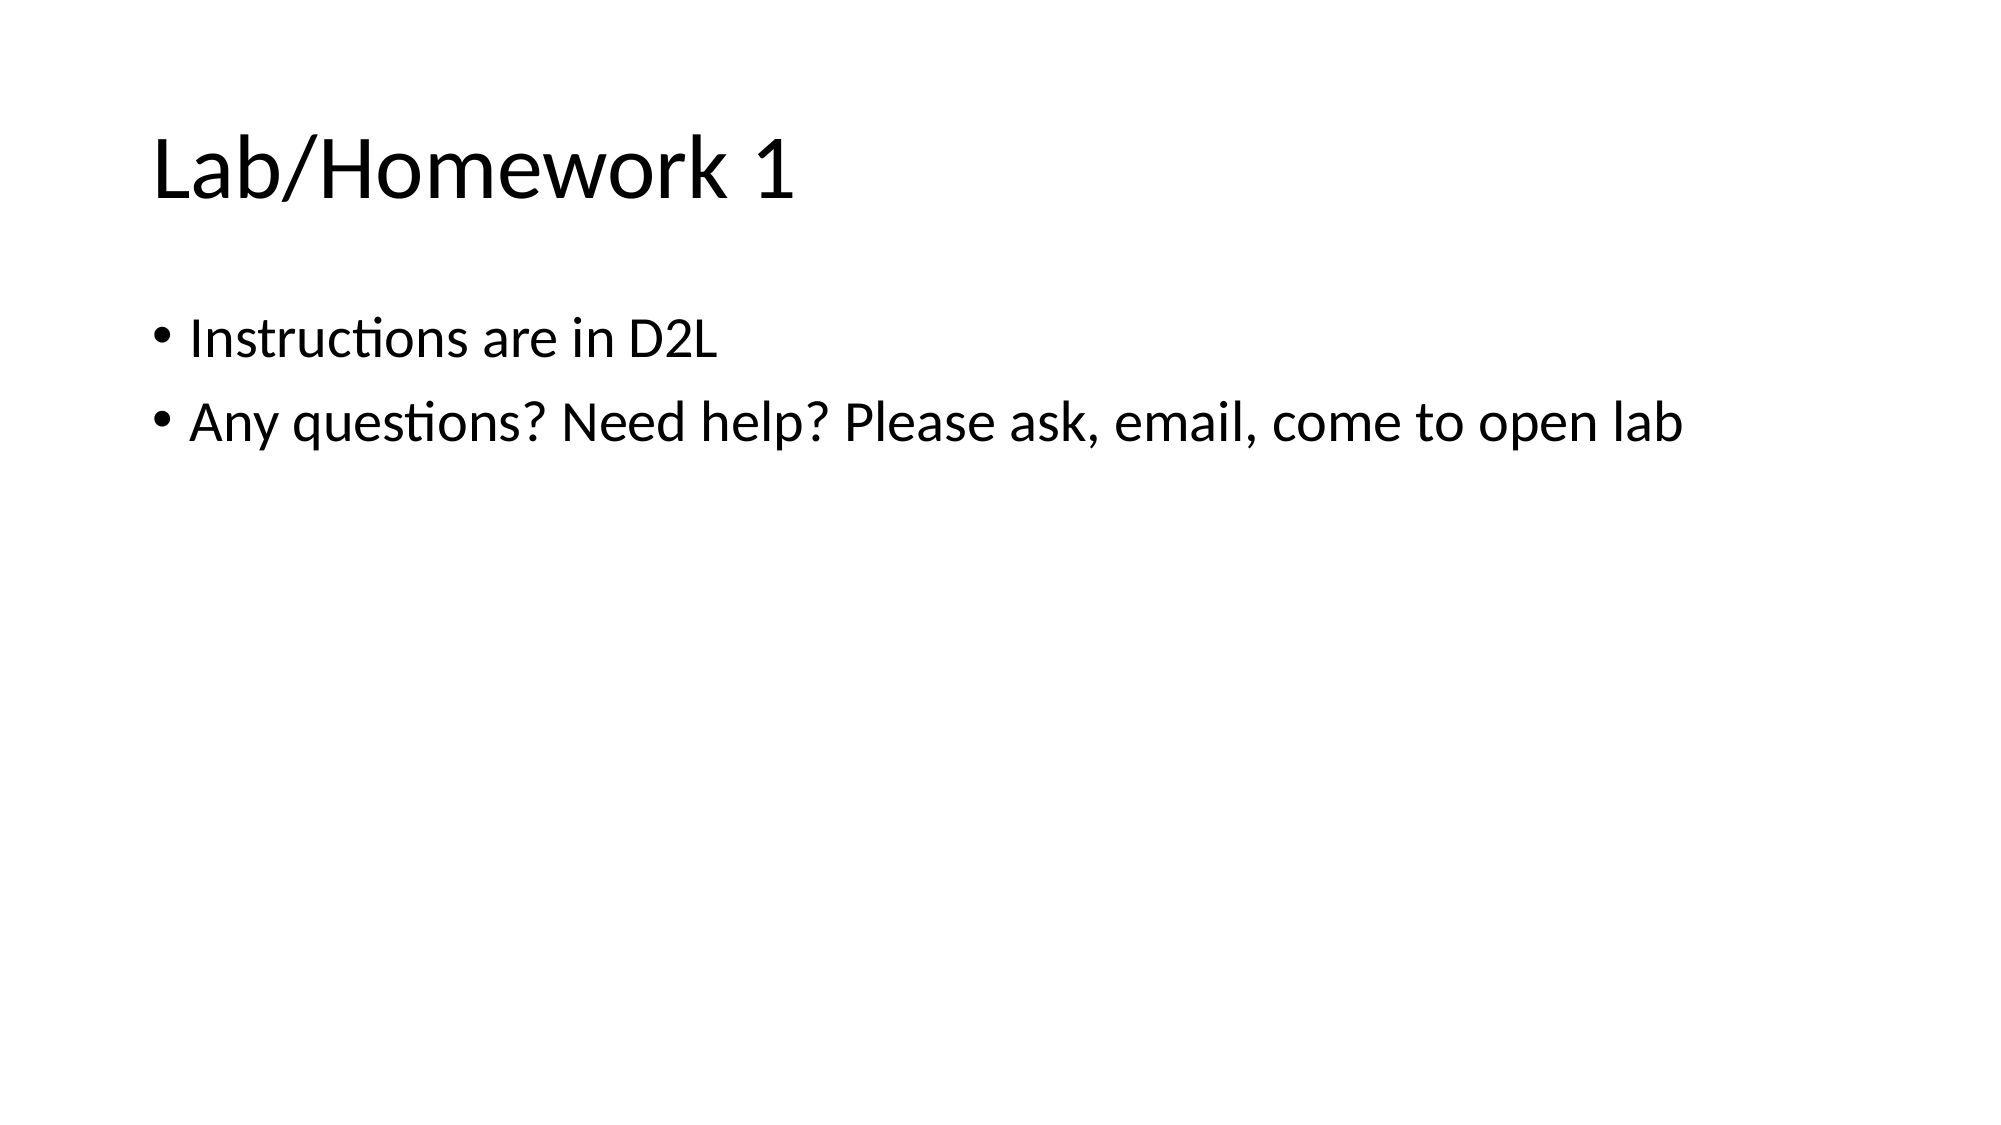

# Lab/Homework 1
Instructions are in D2L
Any questions? Need help? Please ask, email, come to open lab